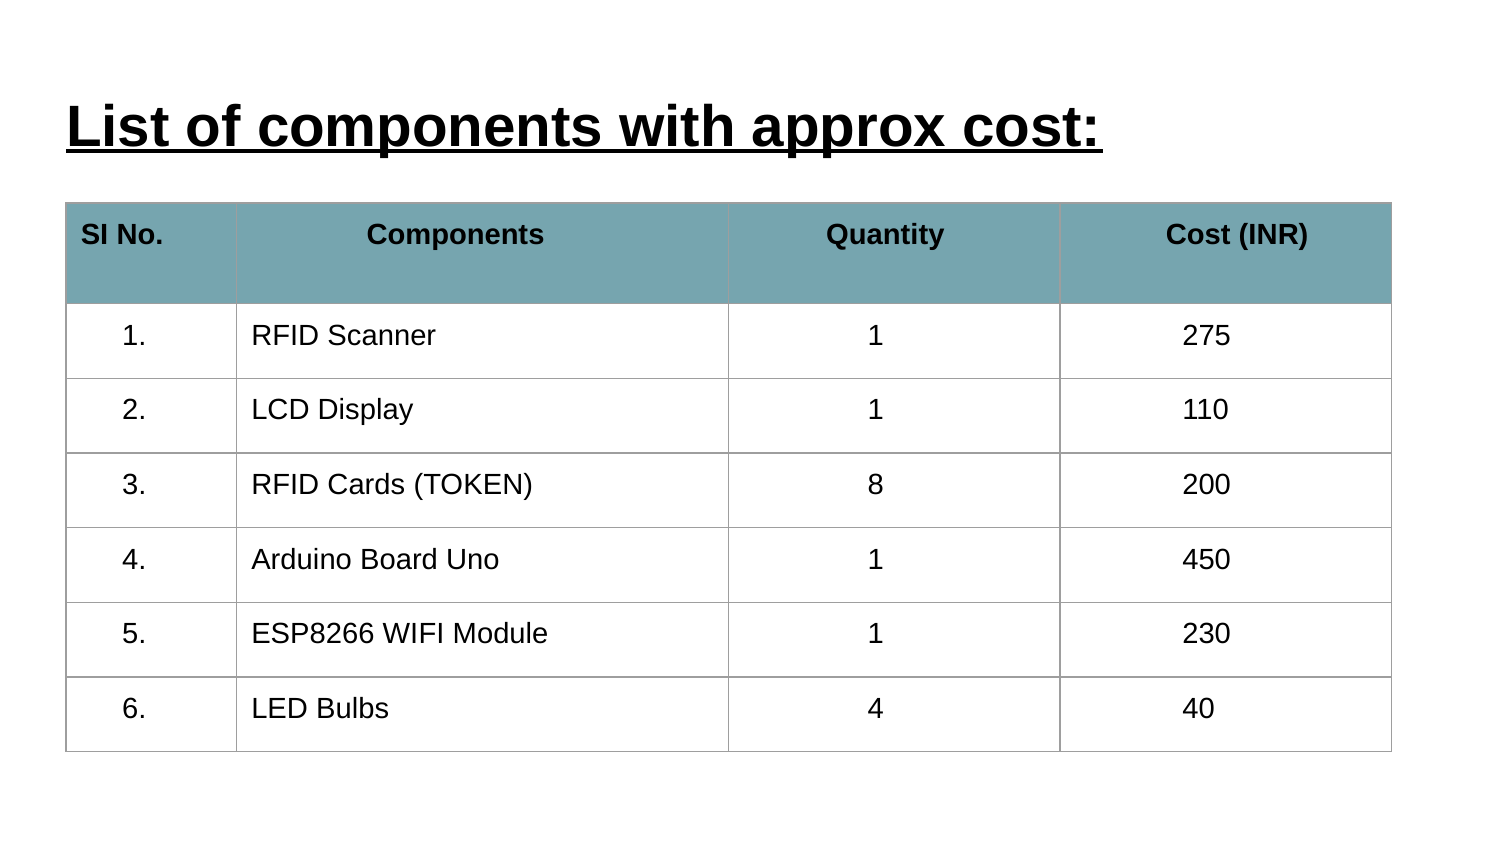

# List of components with approx cost:

| SI No. | Components | Quantity | Cost (INR) |
| --- | --- | --- | --- |
| 1. | RFID Scanner | 1 | 275 |
| 2. | LCD Display | 1 | 110 |
| 3. | RFID Cards (TOKEN) | 8 | 200 |
| 4. | Arduino Board Uno | 1 | 450 |
| 5. | ESP8266 WIFI Module | 1 | 230 |
| 6. | LED Bulbs | 4 | 40 |